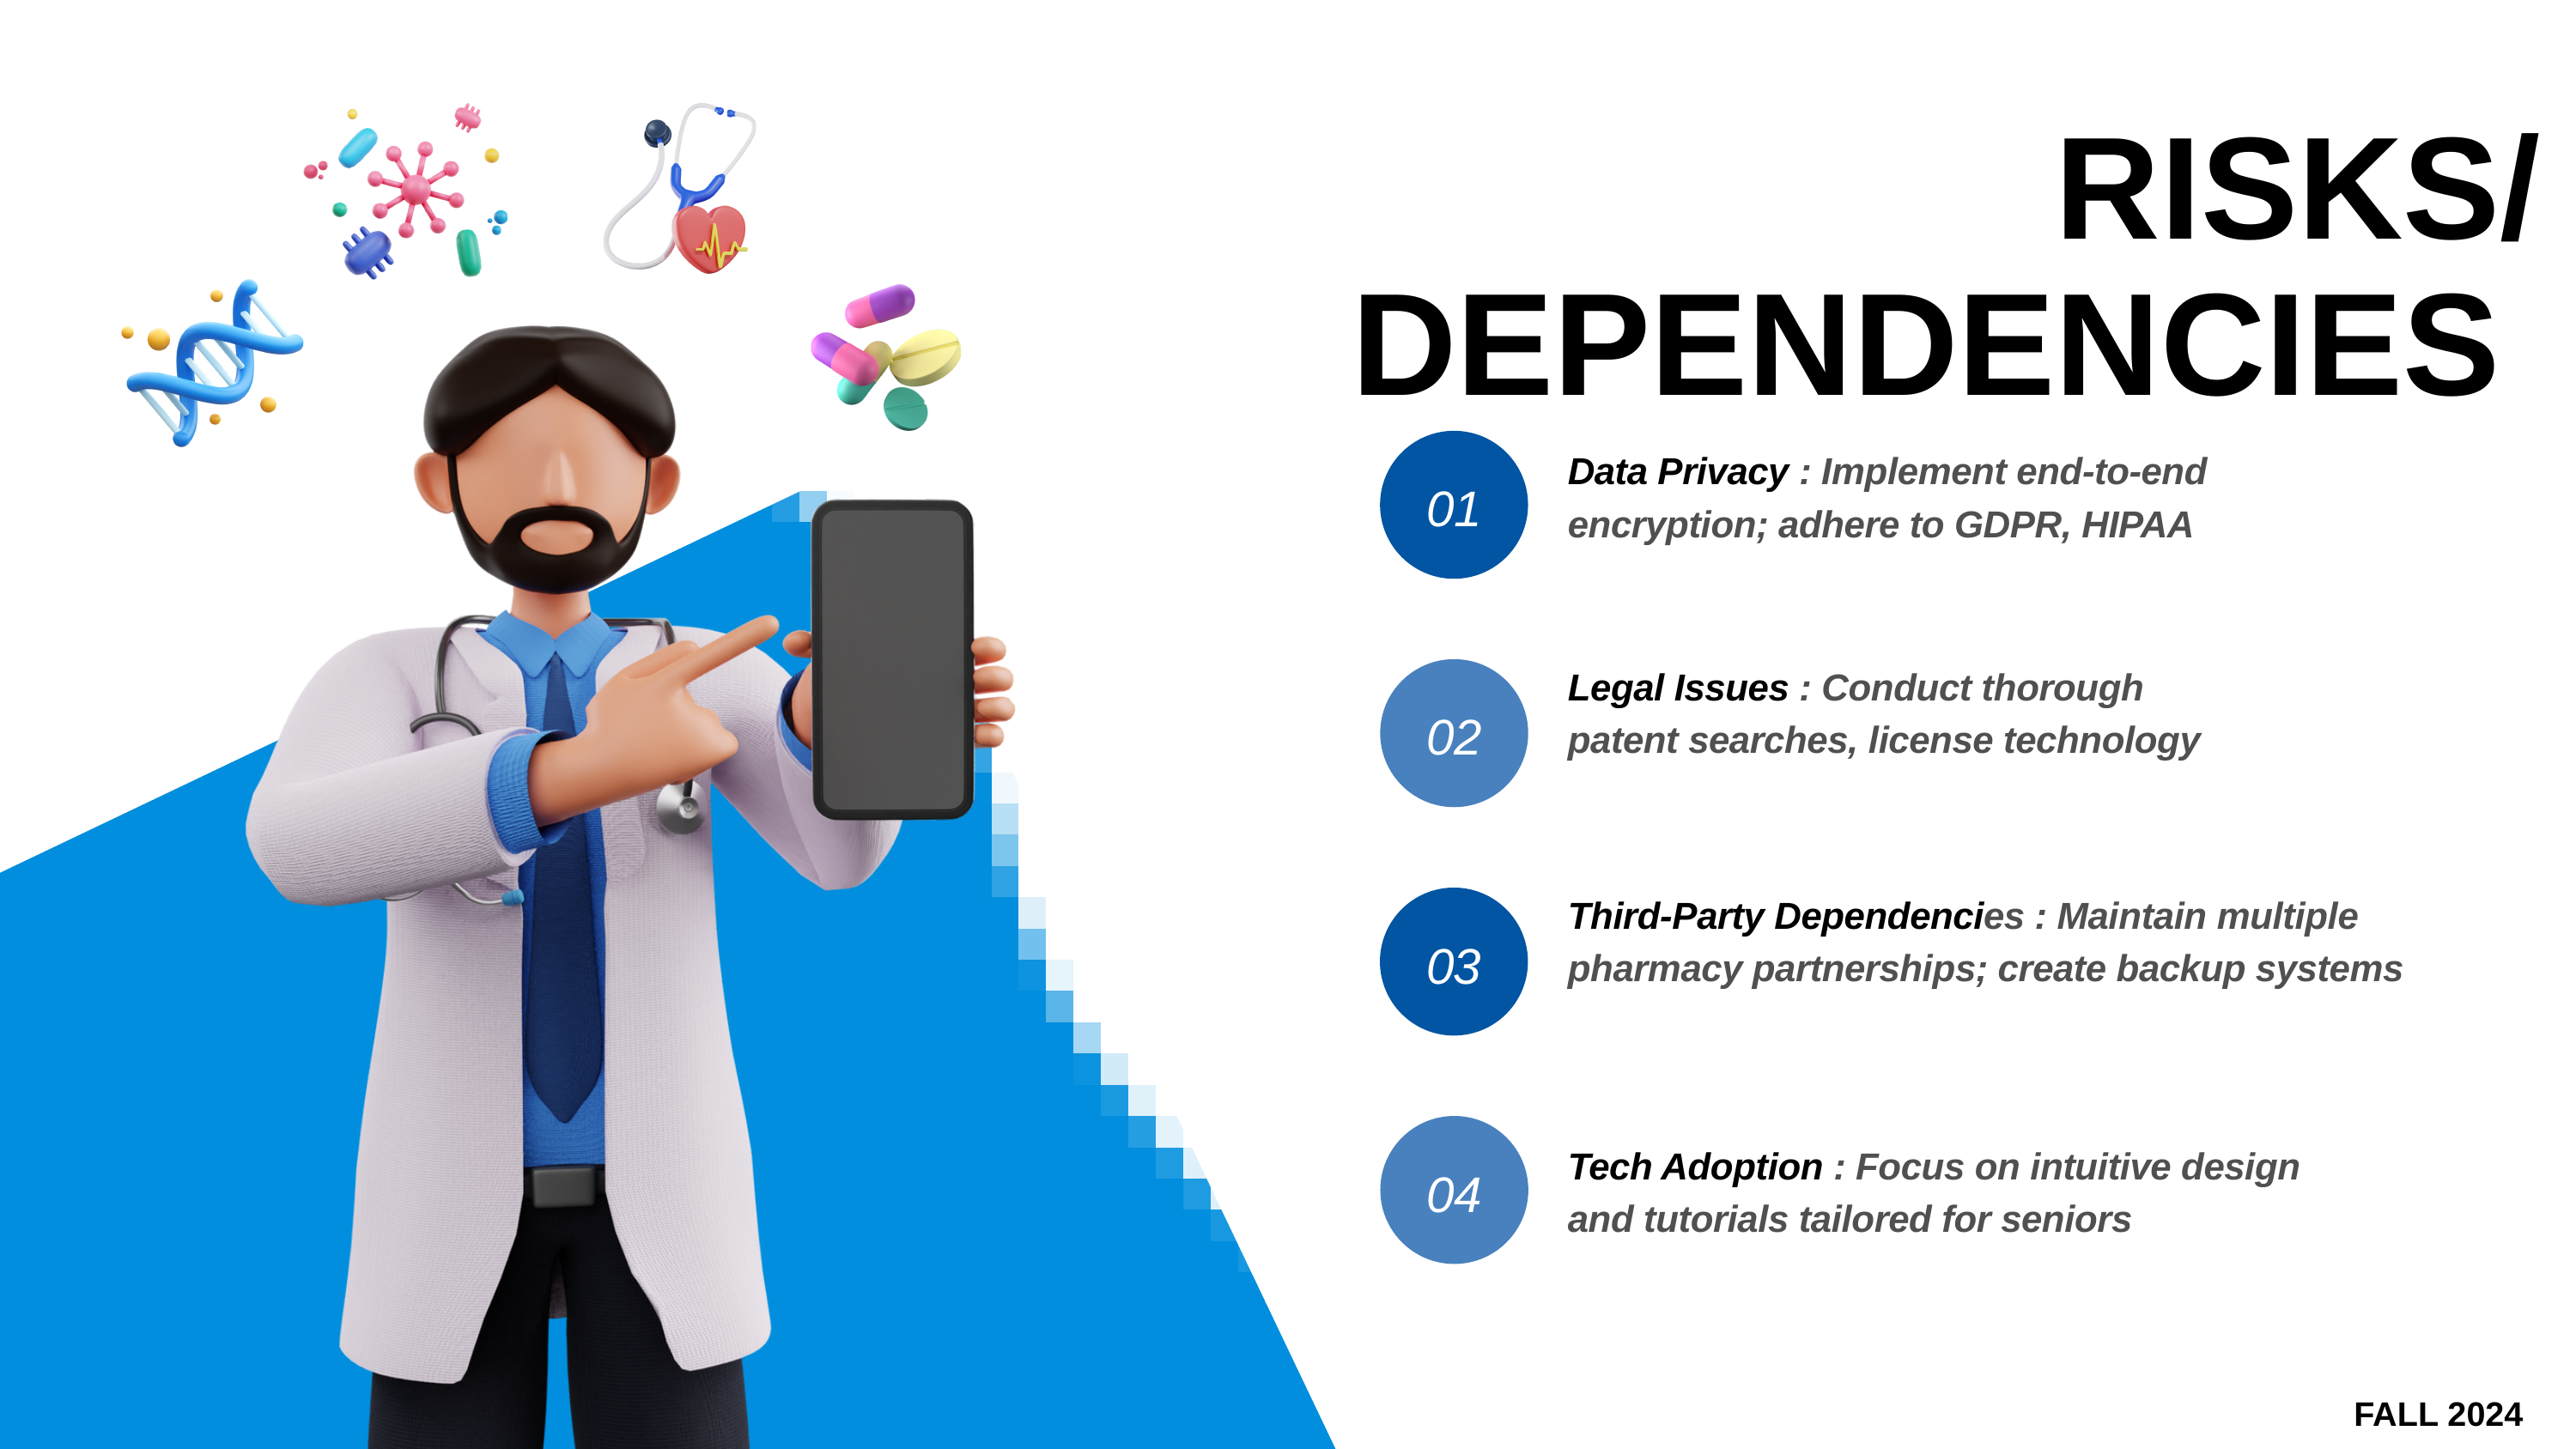

RISKS/DEPENDENCIES

Data Privacy : Implement end-to-end encryption; adhere to GDPR, HIPAA

01

Legal Issues : Conduct thorough patent searches, license technology

02

Third-Party Dependencies : Maintain multiple pharmacy partnerships; create backup systems

03

Tech Adoption : Focus on intuitive design and tutorials tailored for seniors
04
FALL 2024